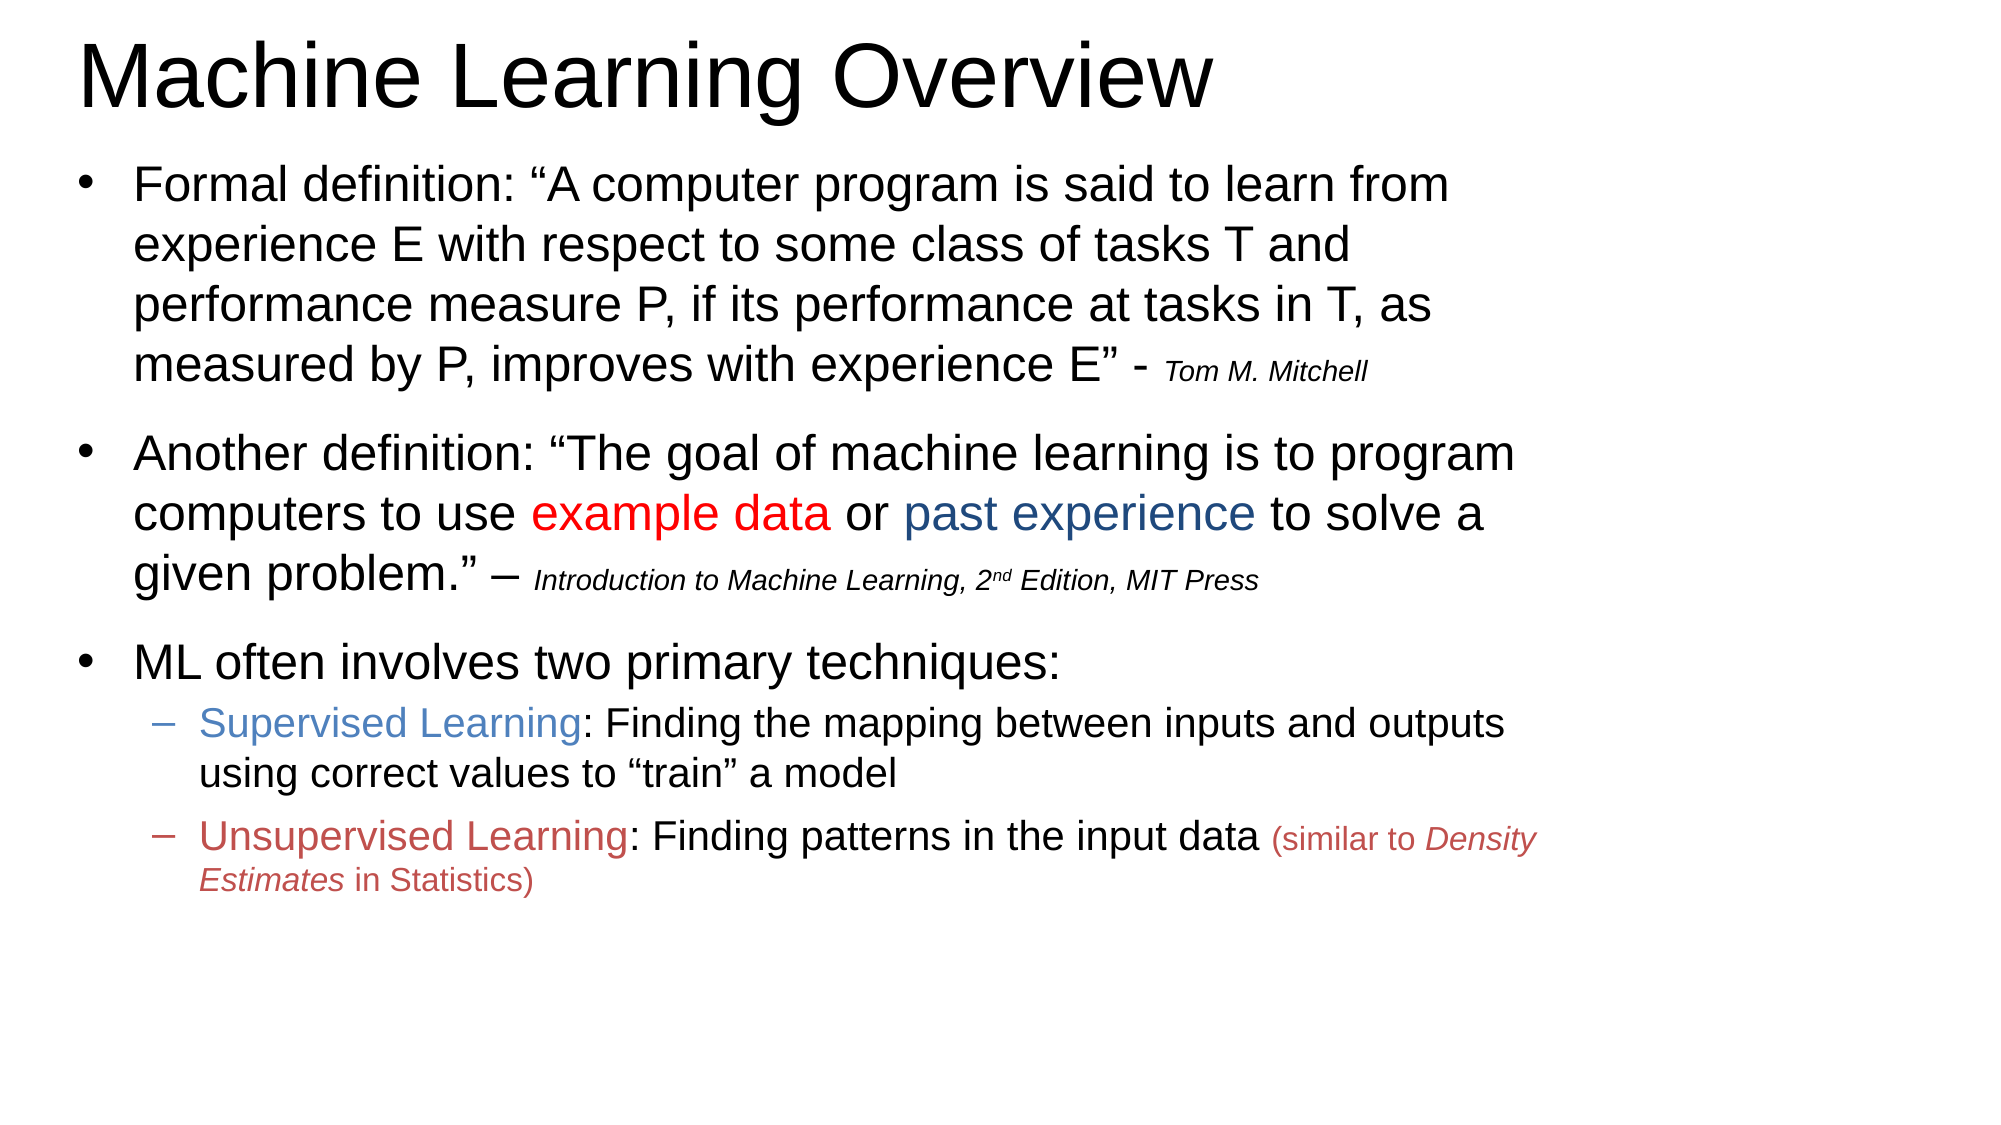

# Machine Learning Overview
Formal definition: “A computer program is said to learn from experience E with respect to some class of tasks T and performance measure P, if its performance at tasks in T, as measured by P, improves with experience E” - Tom M. Mitchell
Another definition: “The goal of machine learning is to program computers to use example data or past experience to solve a given problem.” – Introduction to Machine Learning, 2nd Edition, MIT Press
ML often involves two primary techniques:
Supervised Learning: Finding the mapping between inputs and outputs using correct values to “train” a model
Unsupervised Learning: Finding patterns in the input data (similar to Density Estimates in Statistics)